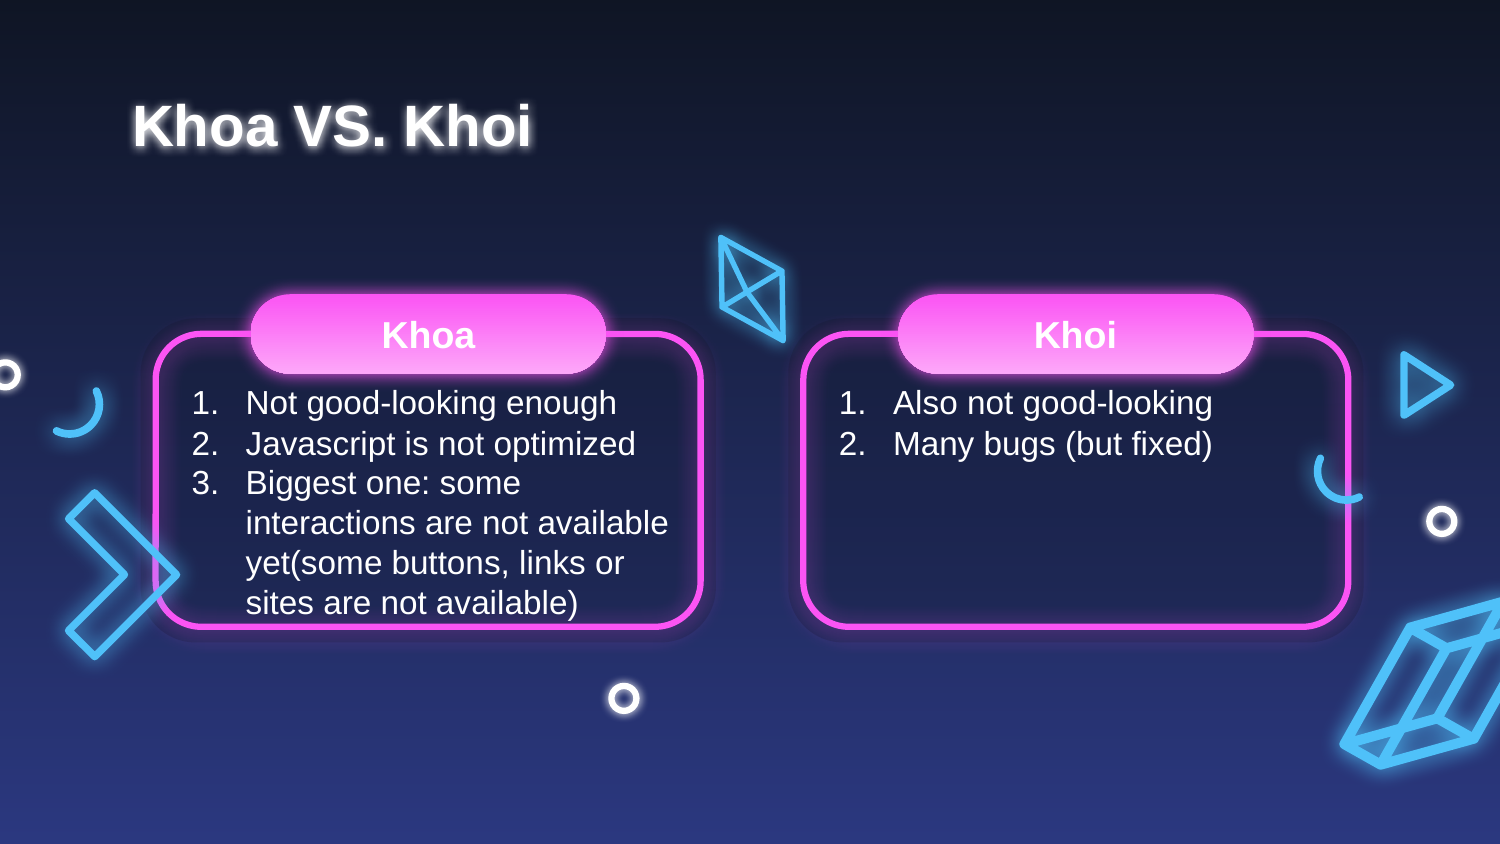

# Khoa VS. Khoi

Khoa

Khoi

Not good-looking enough
Javascript is not optimized
Biggest one: some interactions are not available yet(some buttons, links or sites are not available)
Also not good-looking
Many bugs (but fixed)